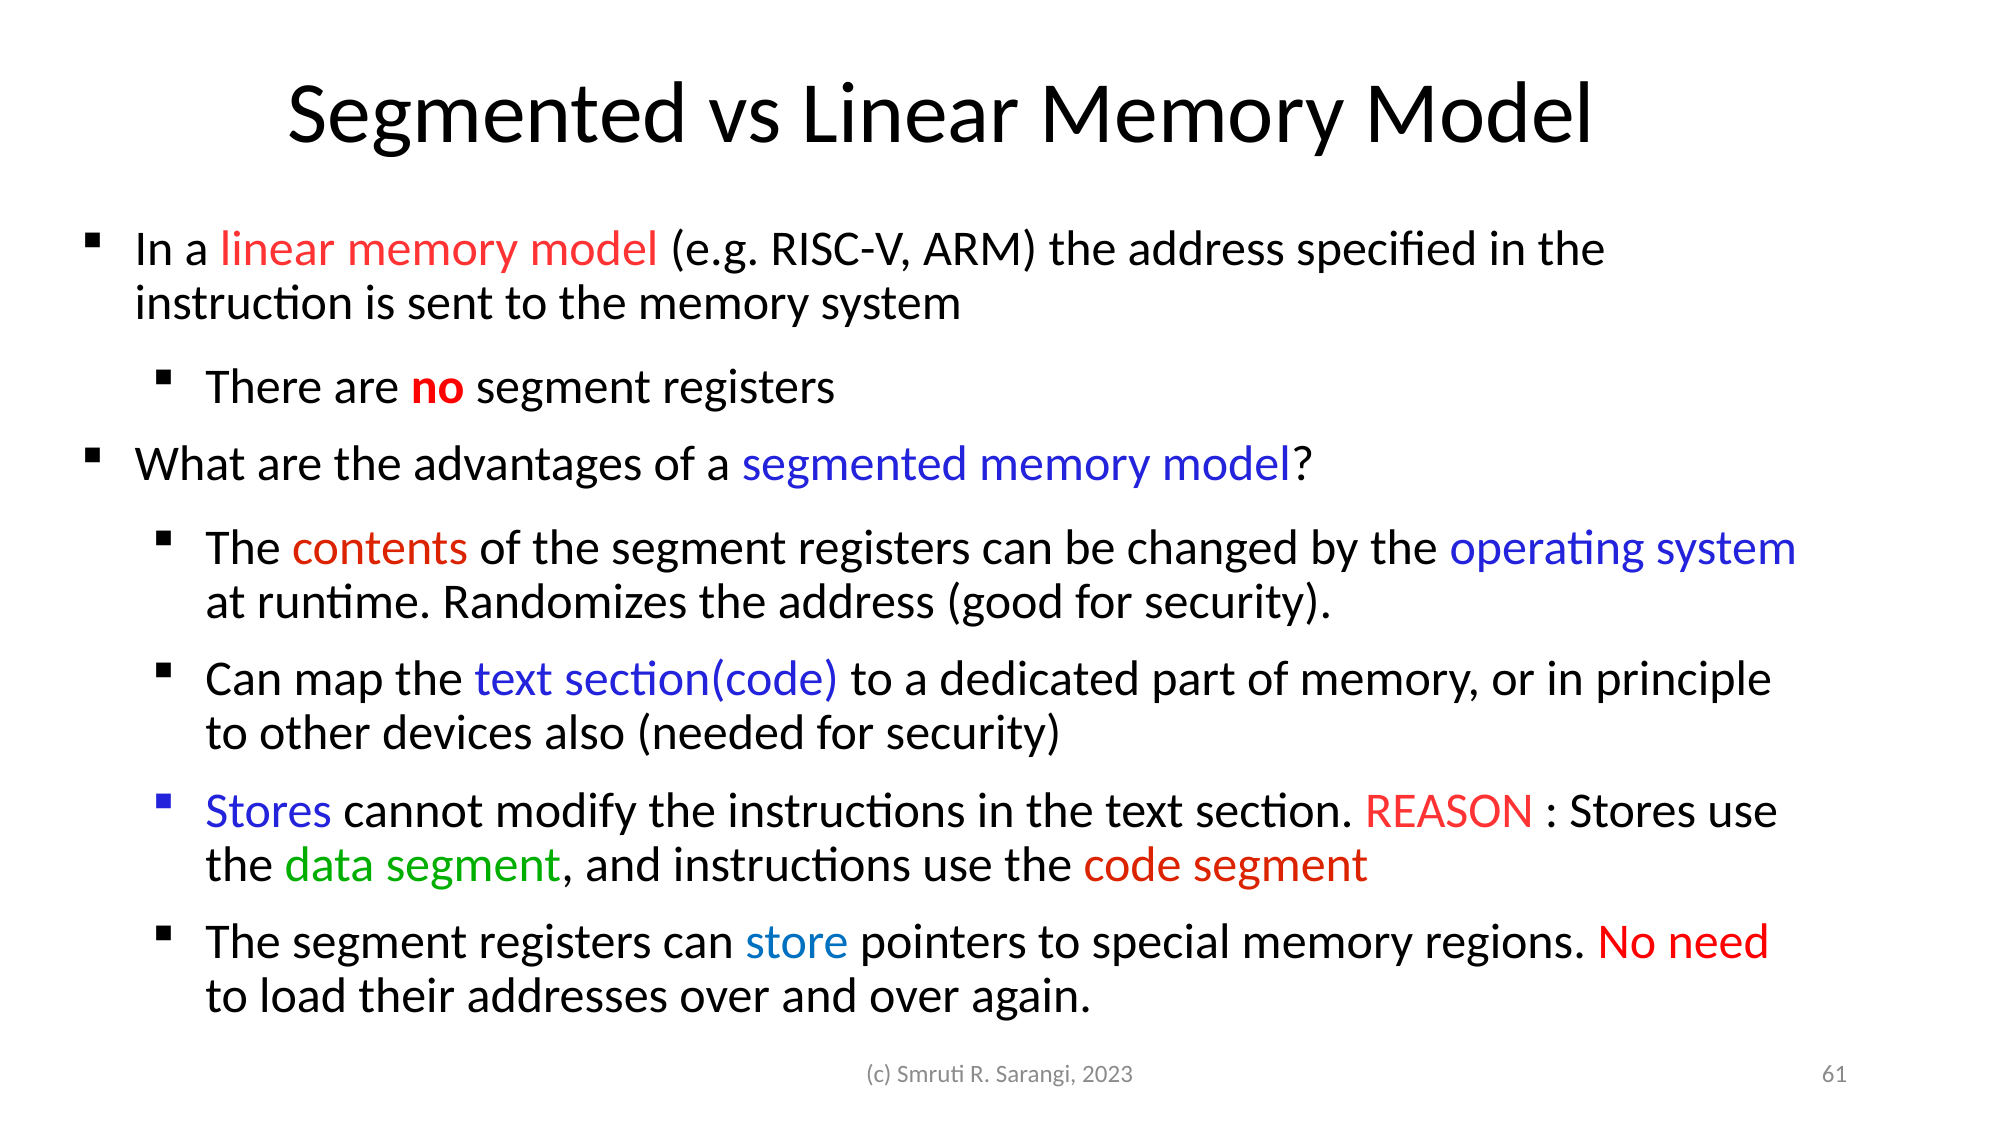

Segmented vs Linear Memory Model
In a linear memory model (e.g. RISC-V, ARM) the address specified in the instruction is sent to the memory system
There are no segment registers
What are the advantages of a segmented memory model?
The contents of the segment registers can be changed by the operating system at runtime. Randomizes the address (good for security).
Can map the text section(code) to a dedicated part of memory, or in principle to other devices also (needed for security)
Stores cannot modify the instructions in the text section. REASON : Stores use the data segment, and instructions use the code segment
The segment registers can store pointers to special memory regions. No need to load their addresses over and over again.
(c) Smruti R. Sarangi, 2023
61